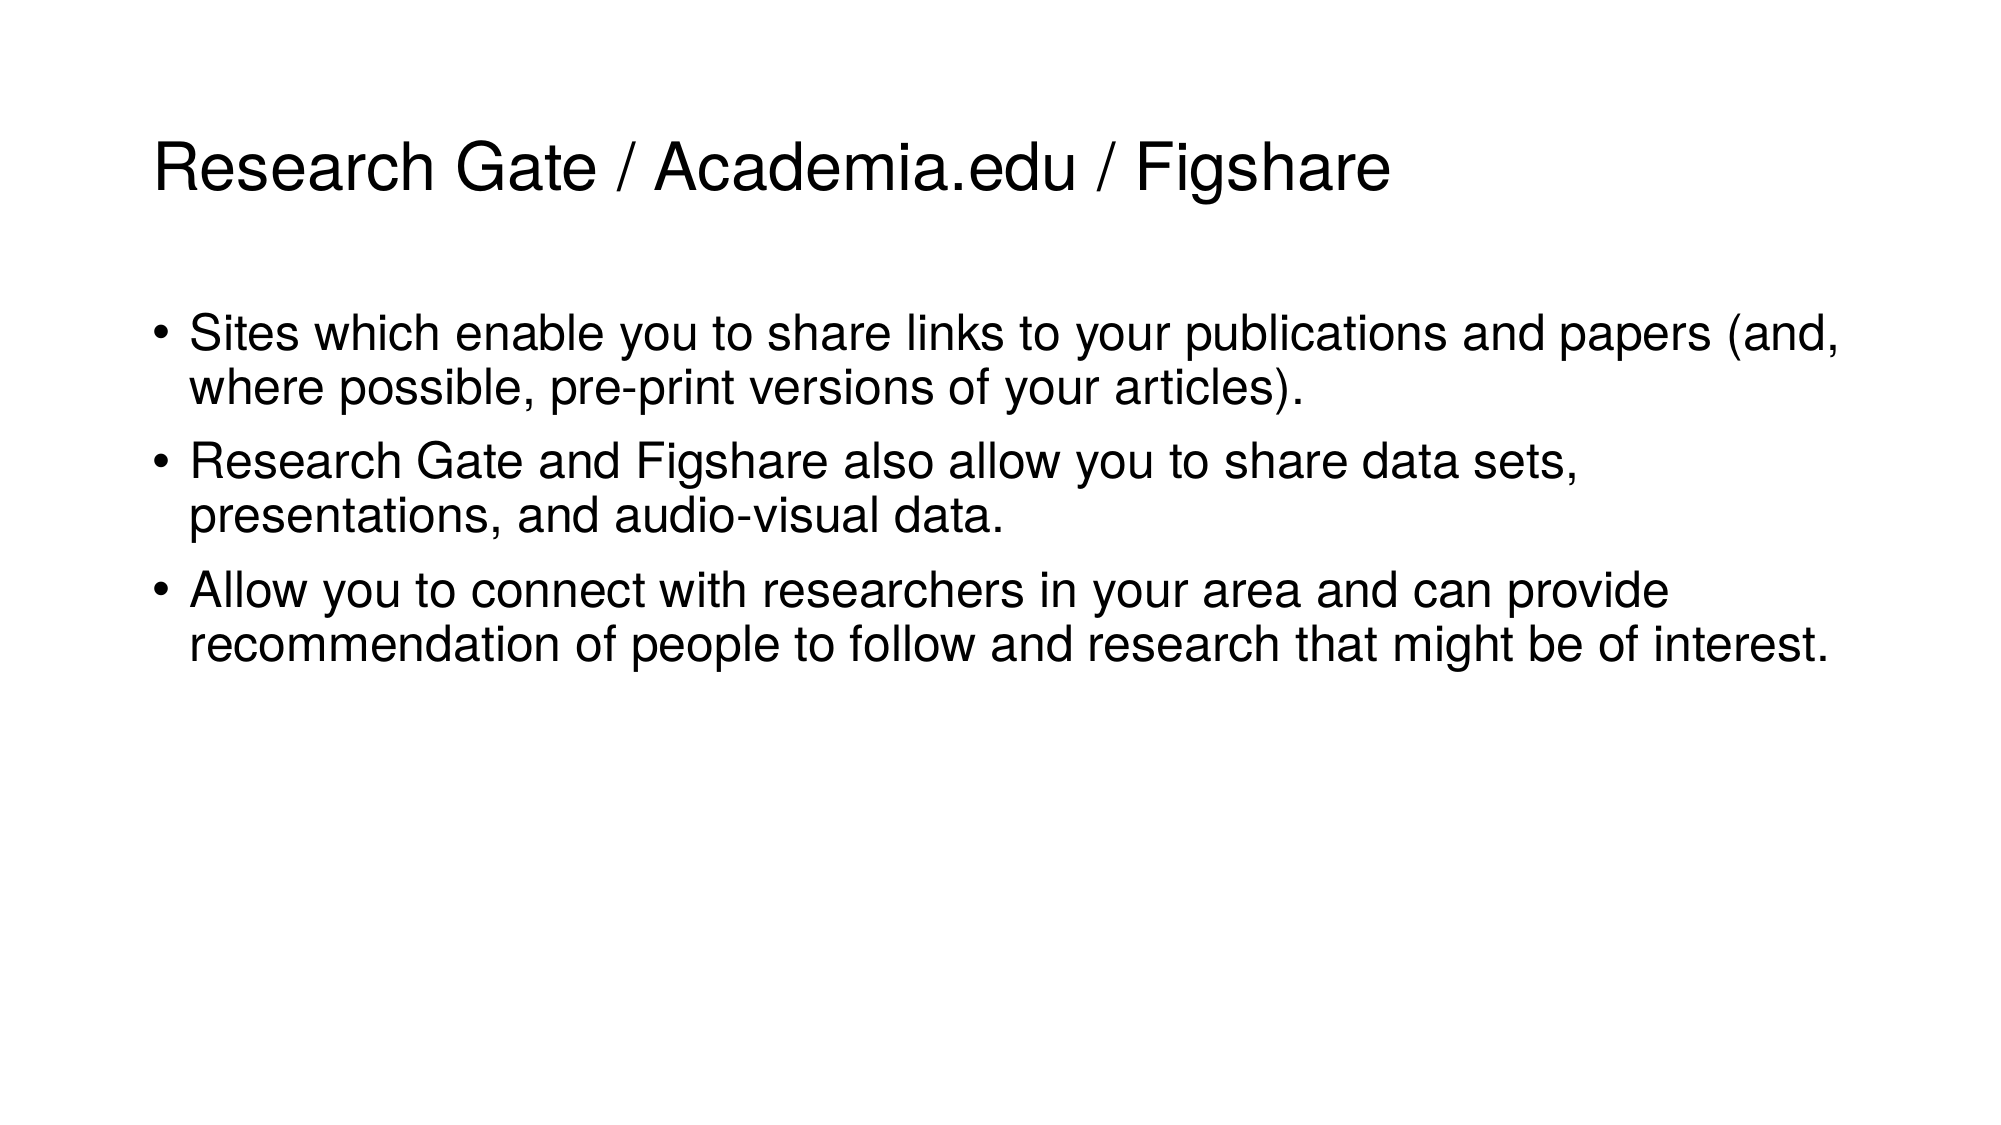

# Research Gate / Academia.edu / Figshare
Sites which enable you to share links to your publications and papers (and, where possible, pre-print versions of your articles).
Research Gate and Figshare also allow you to share data sets, presentations, and audio-visual data.
Allow you to connect with researchers in your area and can provide recommendation of people to follow and research that might be of interest.